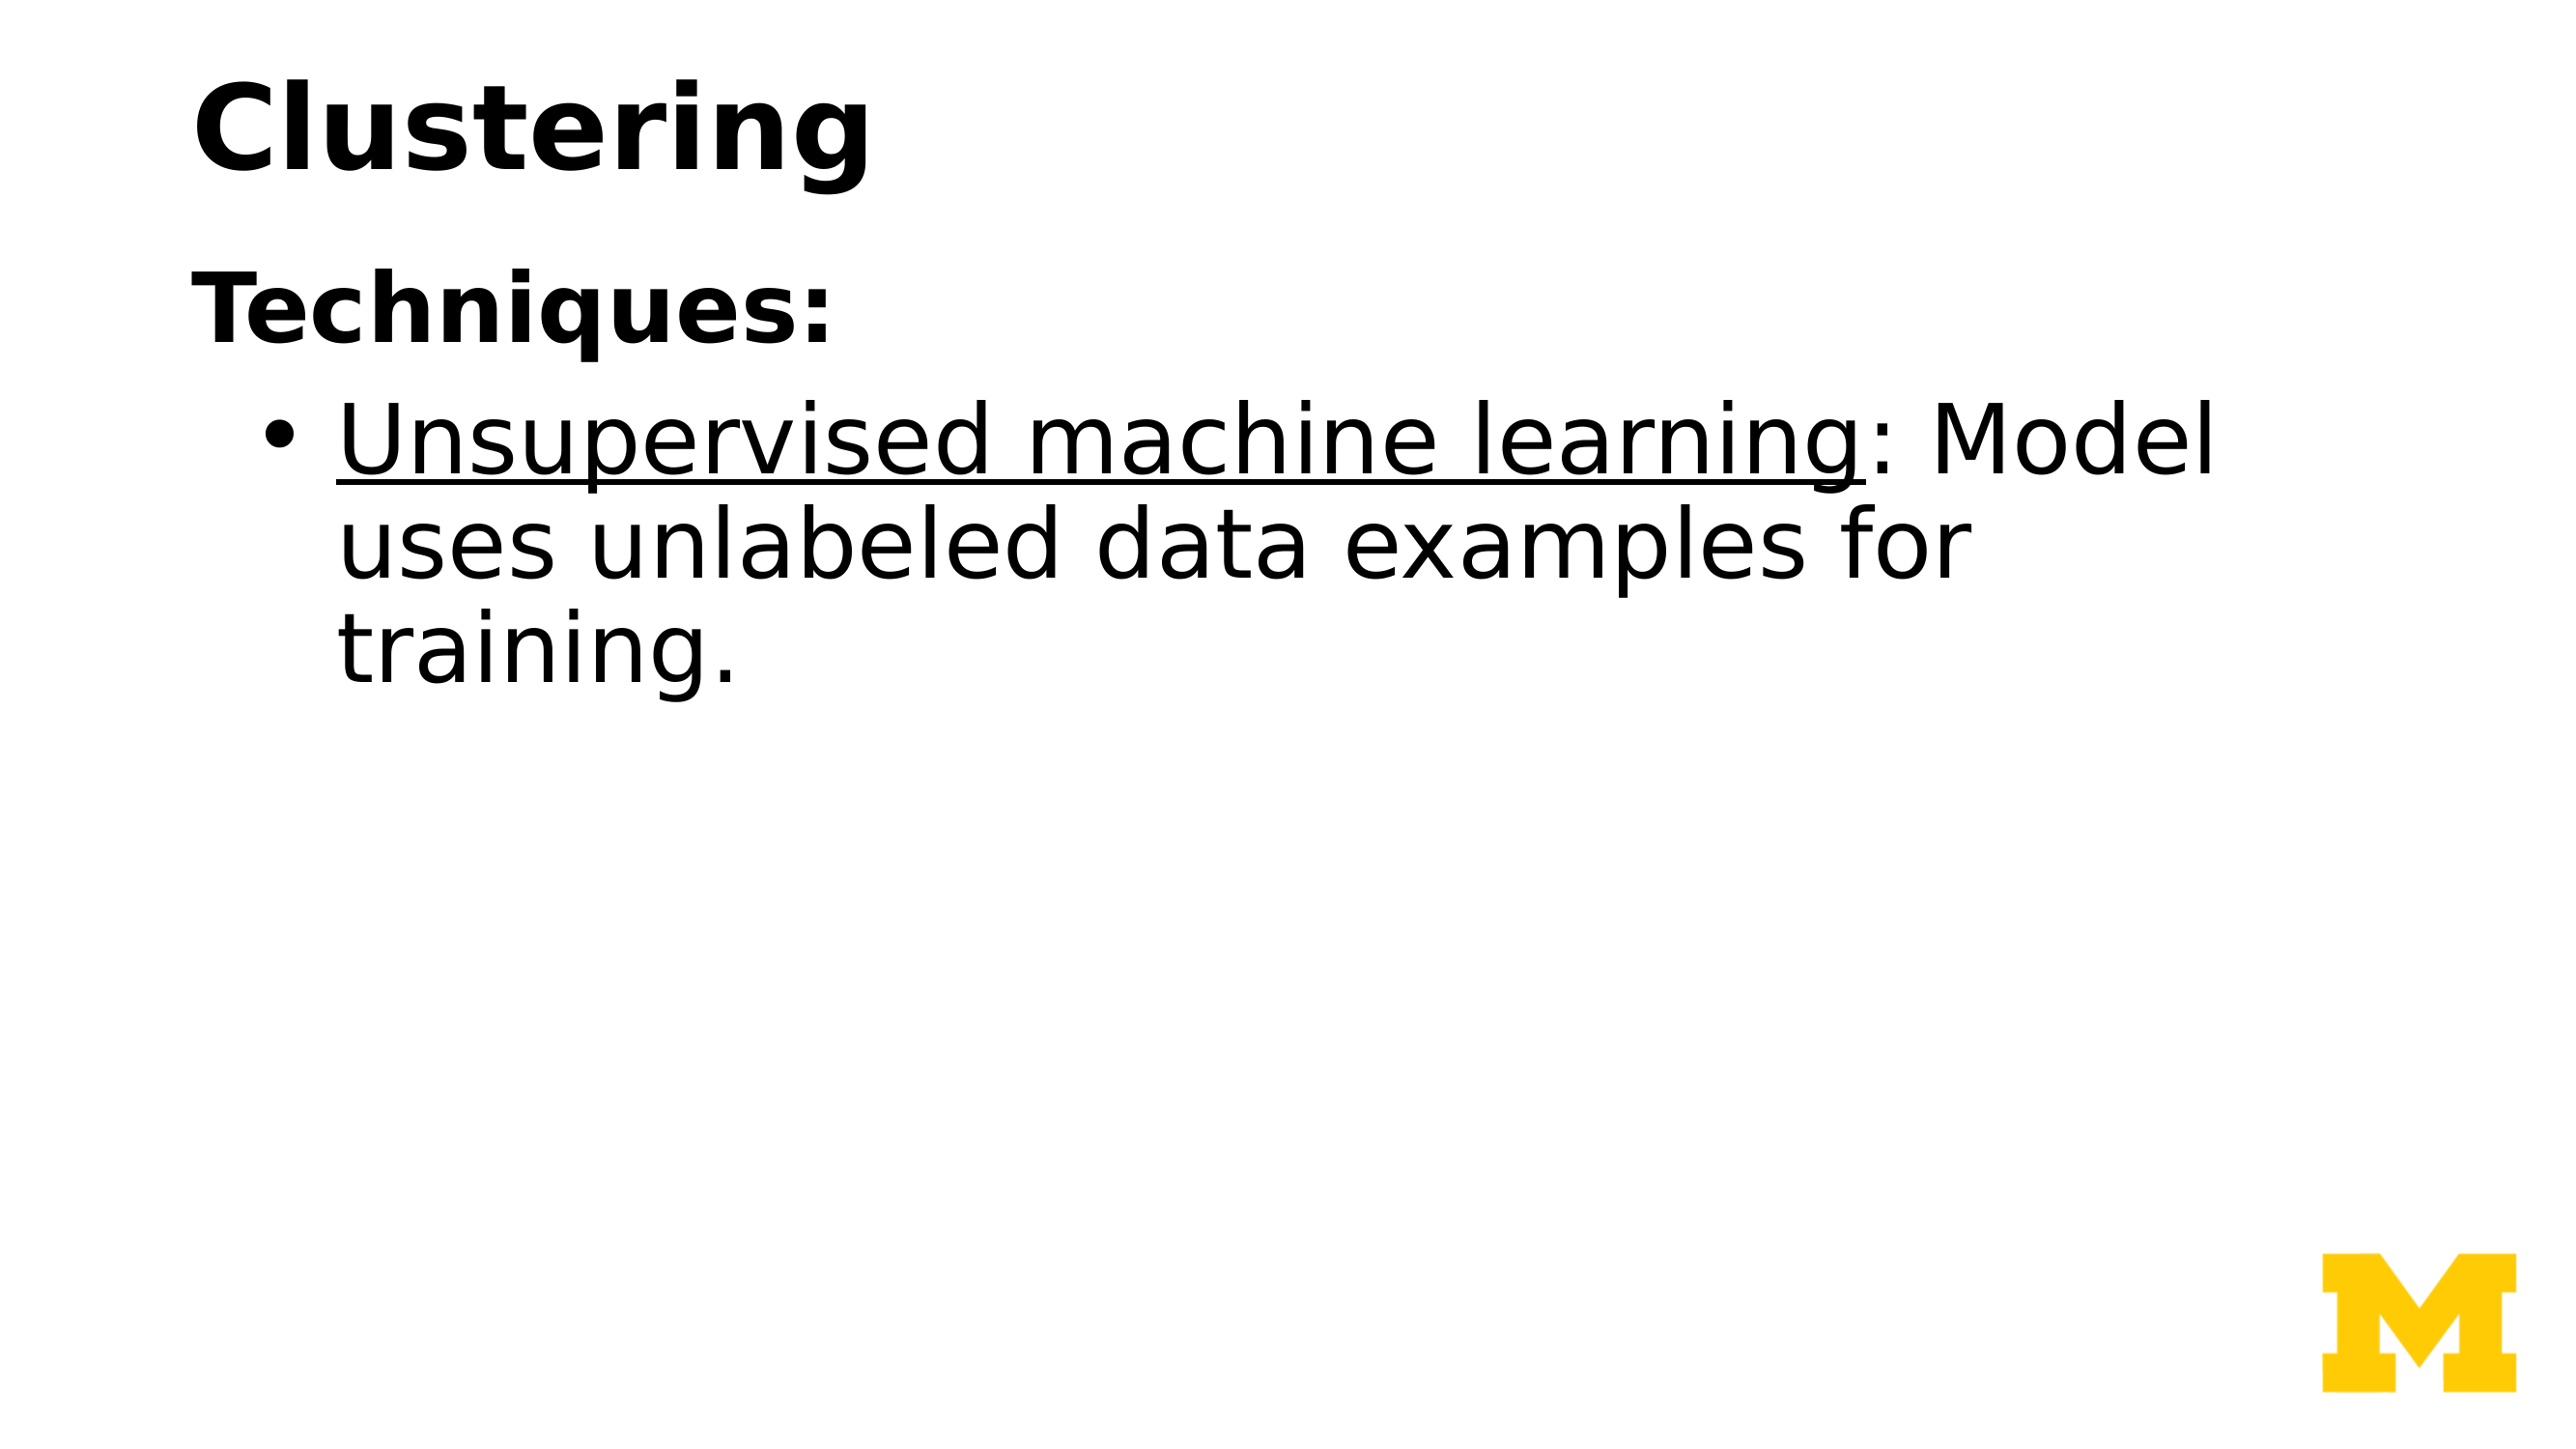

# Clustering
Techniques:
Unsupervised machine learning: Model uses unlabeled data examples for training.